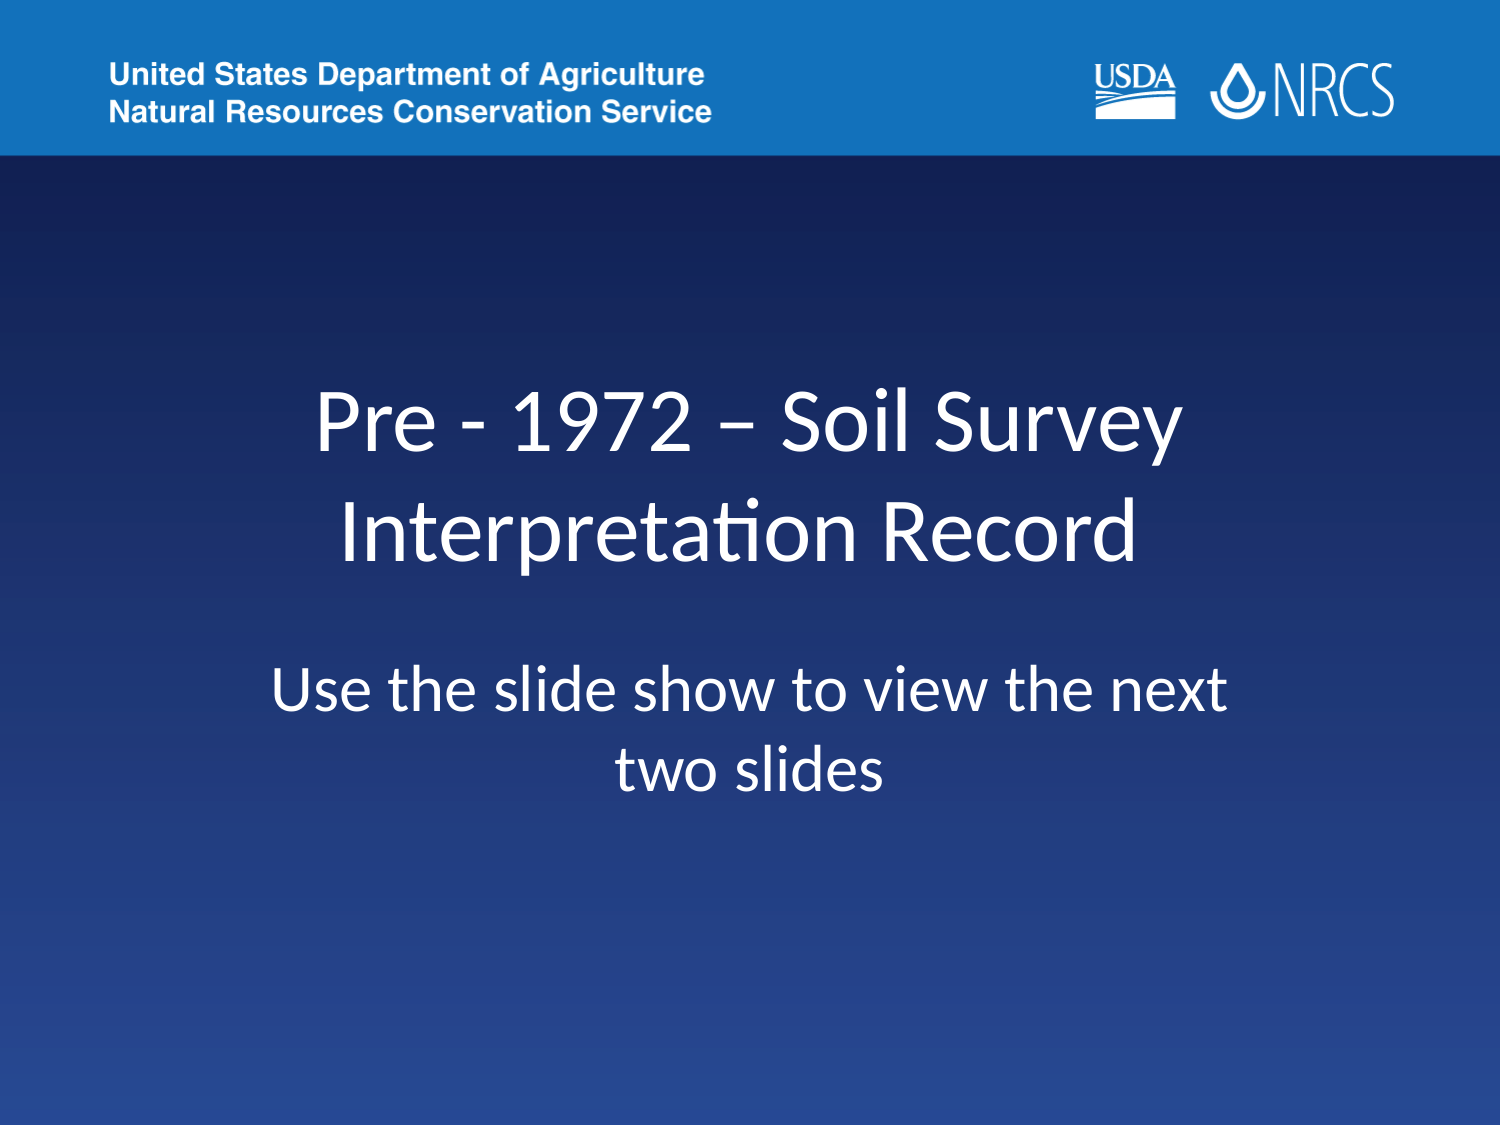

# Pre - 1972 – Soil Survey Interpretation Record
Use the slide show to view the next two slides